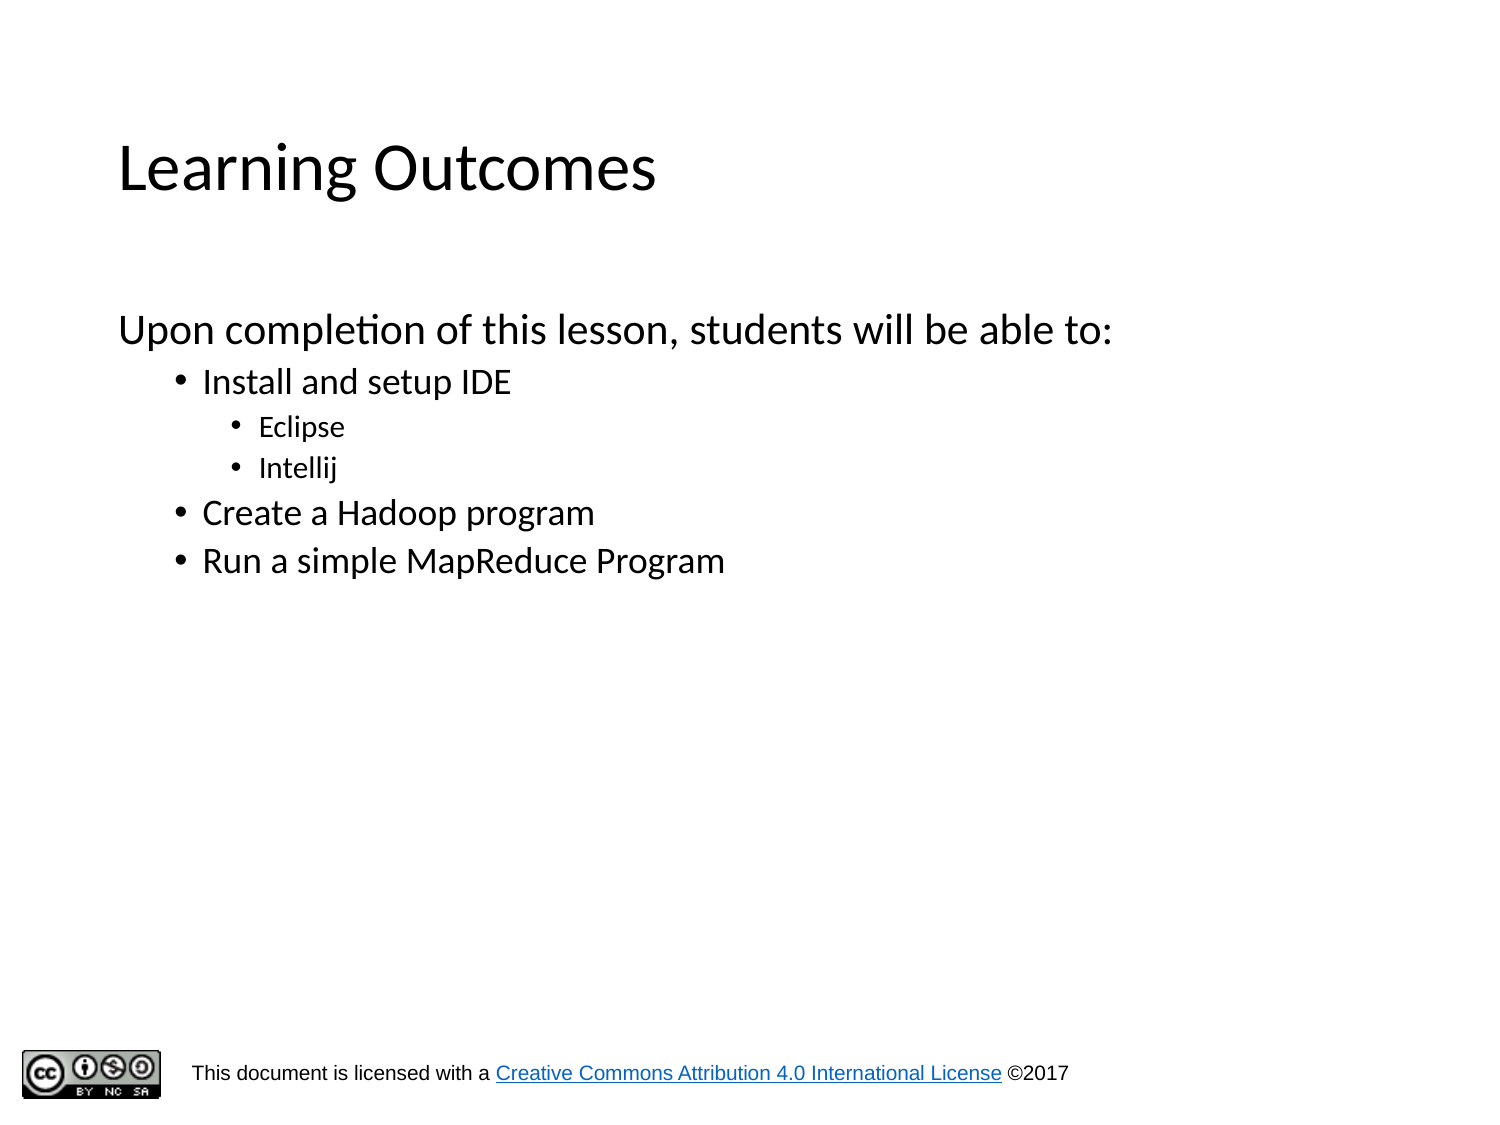

# Learning Outcomes
Upon completion of this lesson, students will be able to:
Install and setup IDE
Eclipse
Intellij
Create a Hadoop program
Run a simple MapReduce Program